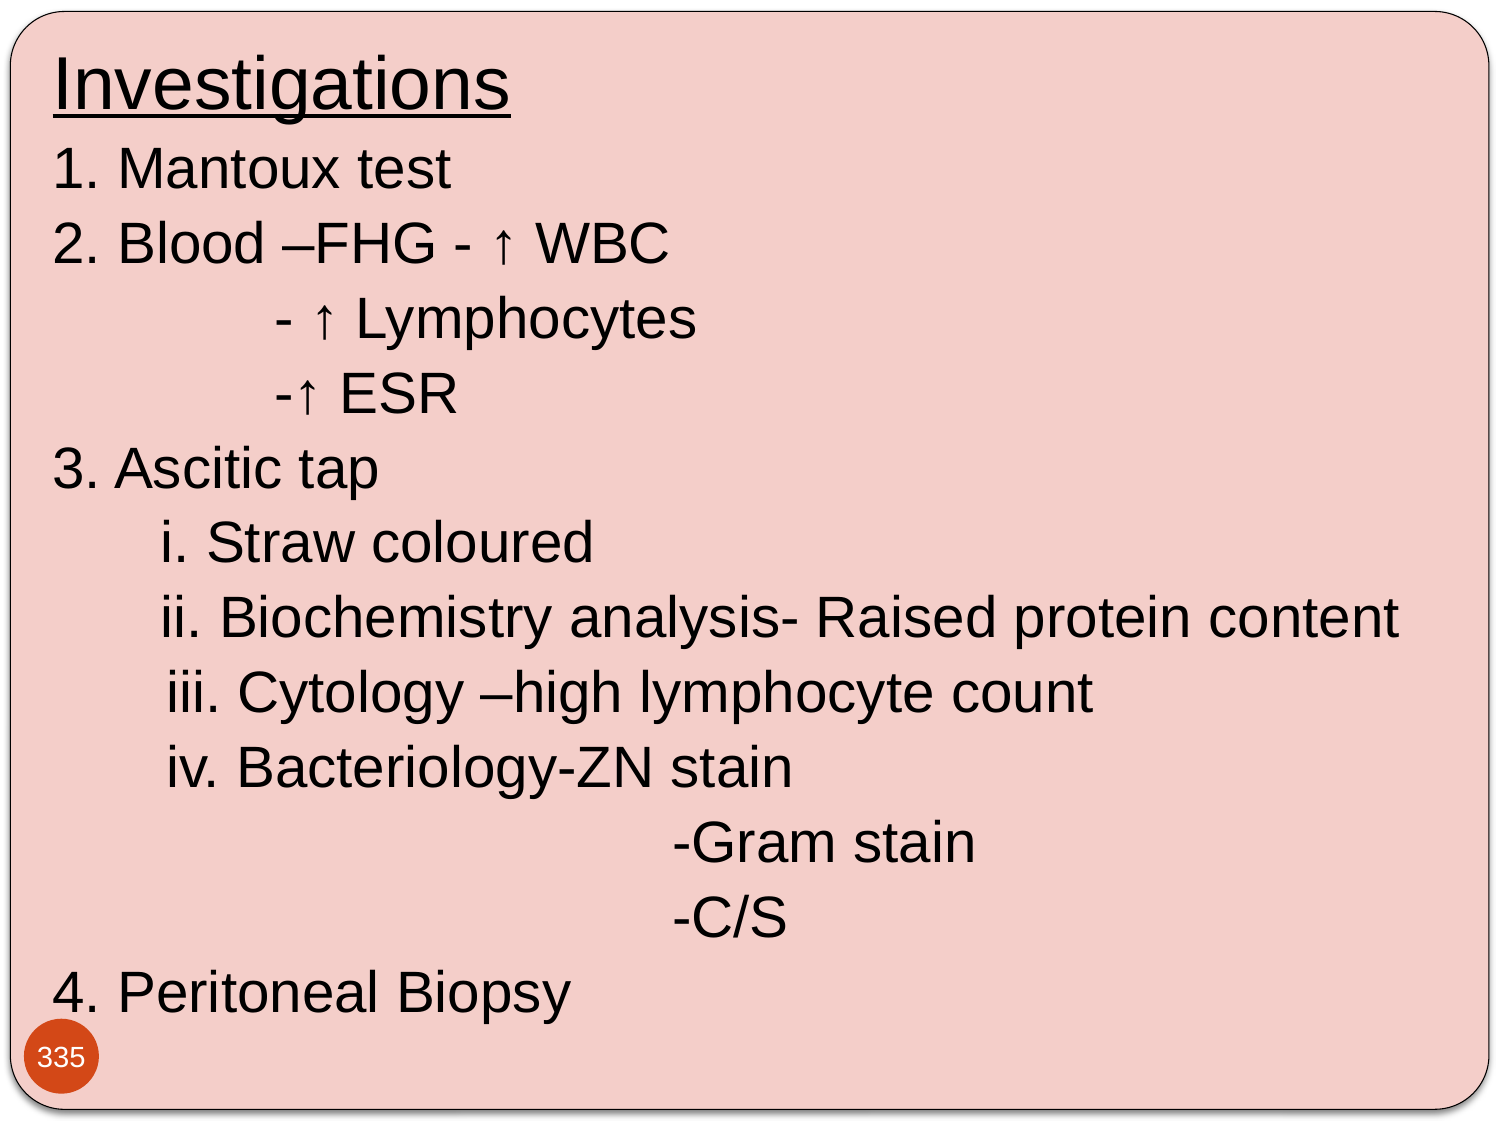

Investigations
1. Mantoux test
2. Blood –FHG - ↑ WBC
	       - ↑ Lymphocytes
	       -↑ ESR
3. Ascitic tap
	i. Straw coloured
	ii. Biochemistry analysis- Raised protein content
       iii. Cytology –high lymphocyte count
       iv. Bacteriology-ZN stain
			             -Gram stain
			             -C/S
4. Peritoneal Biopsy
335